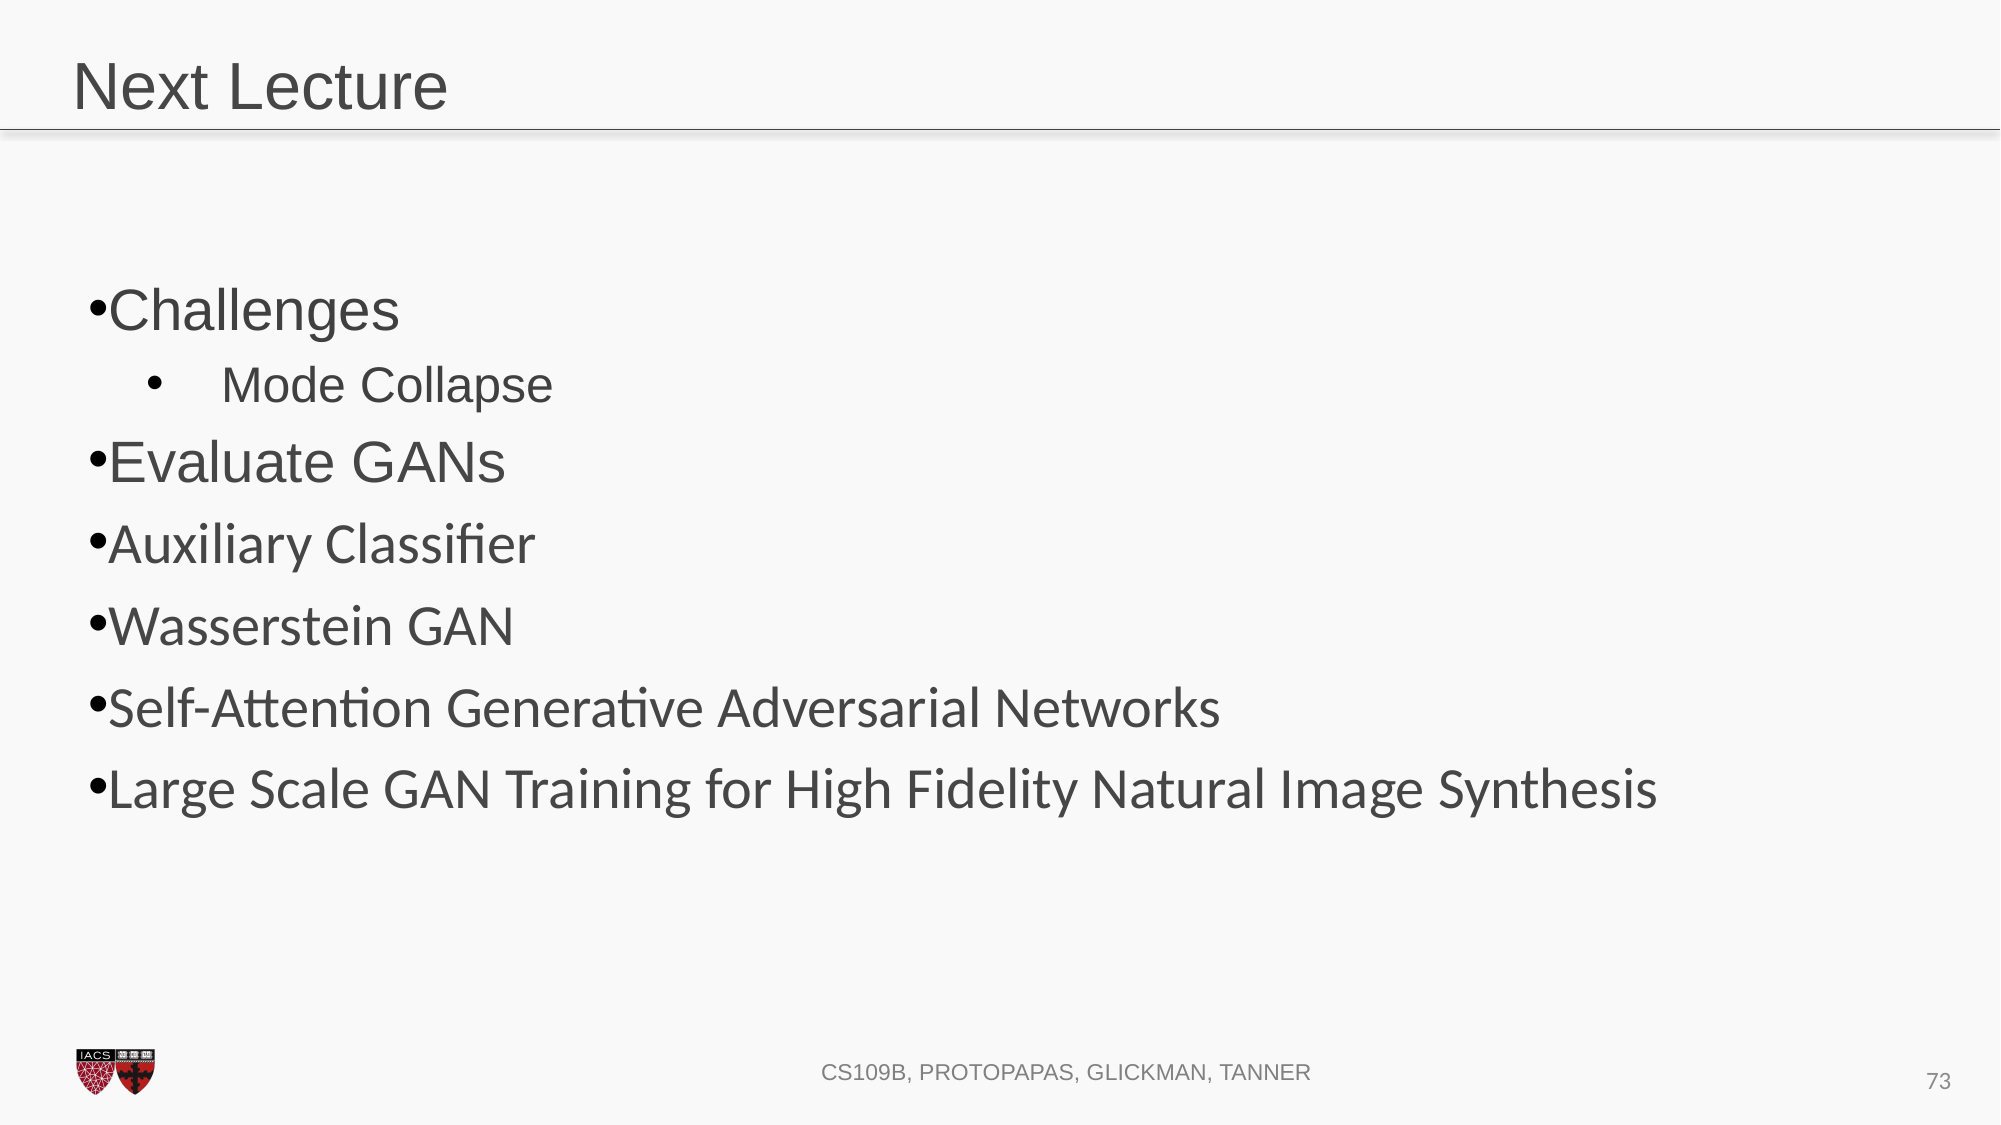

# Next Lecture
Challenges
Mode Collapse
Evaluate GANs
Auxiliary Classifier
Wasserstein GAN
Self-Attention Generative Adversarial Networks
Large Scale GAN Training for High Fidelity Natural Image Synthesis

73